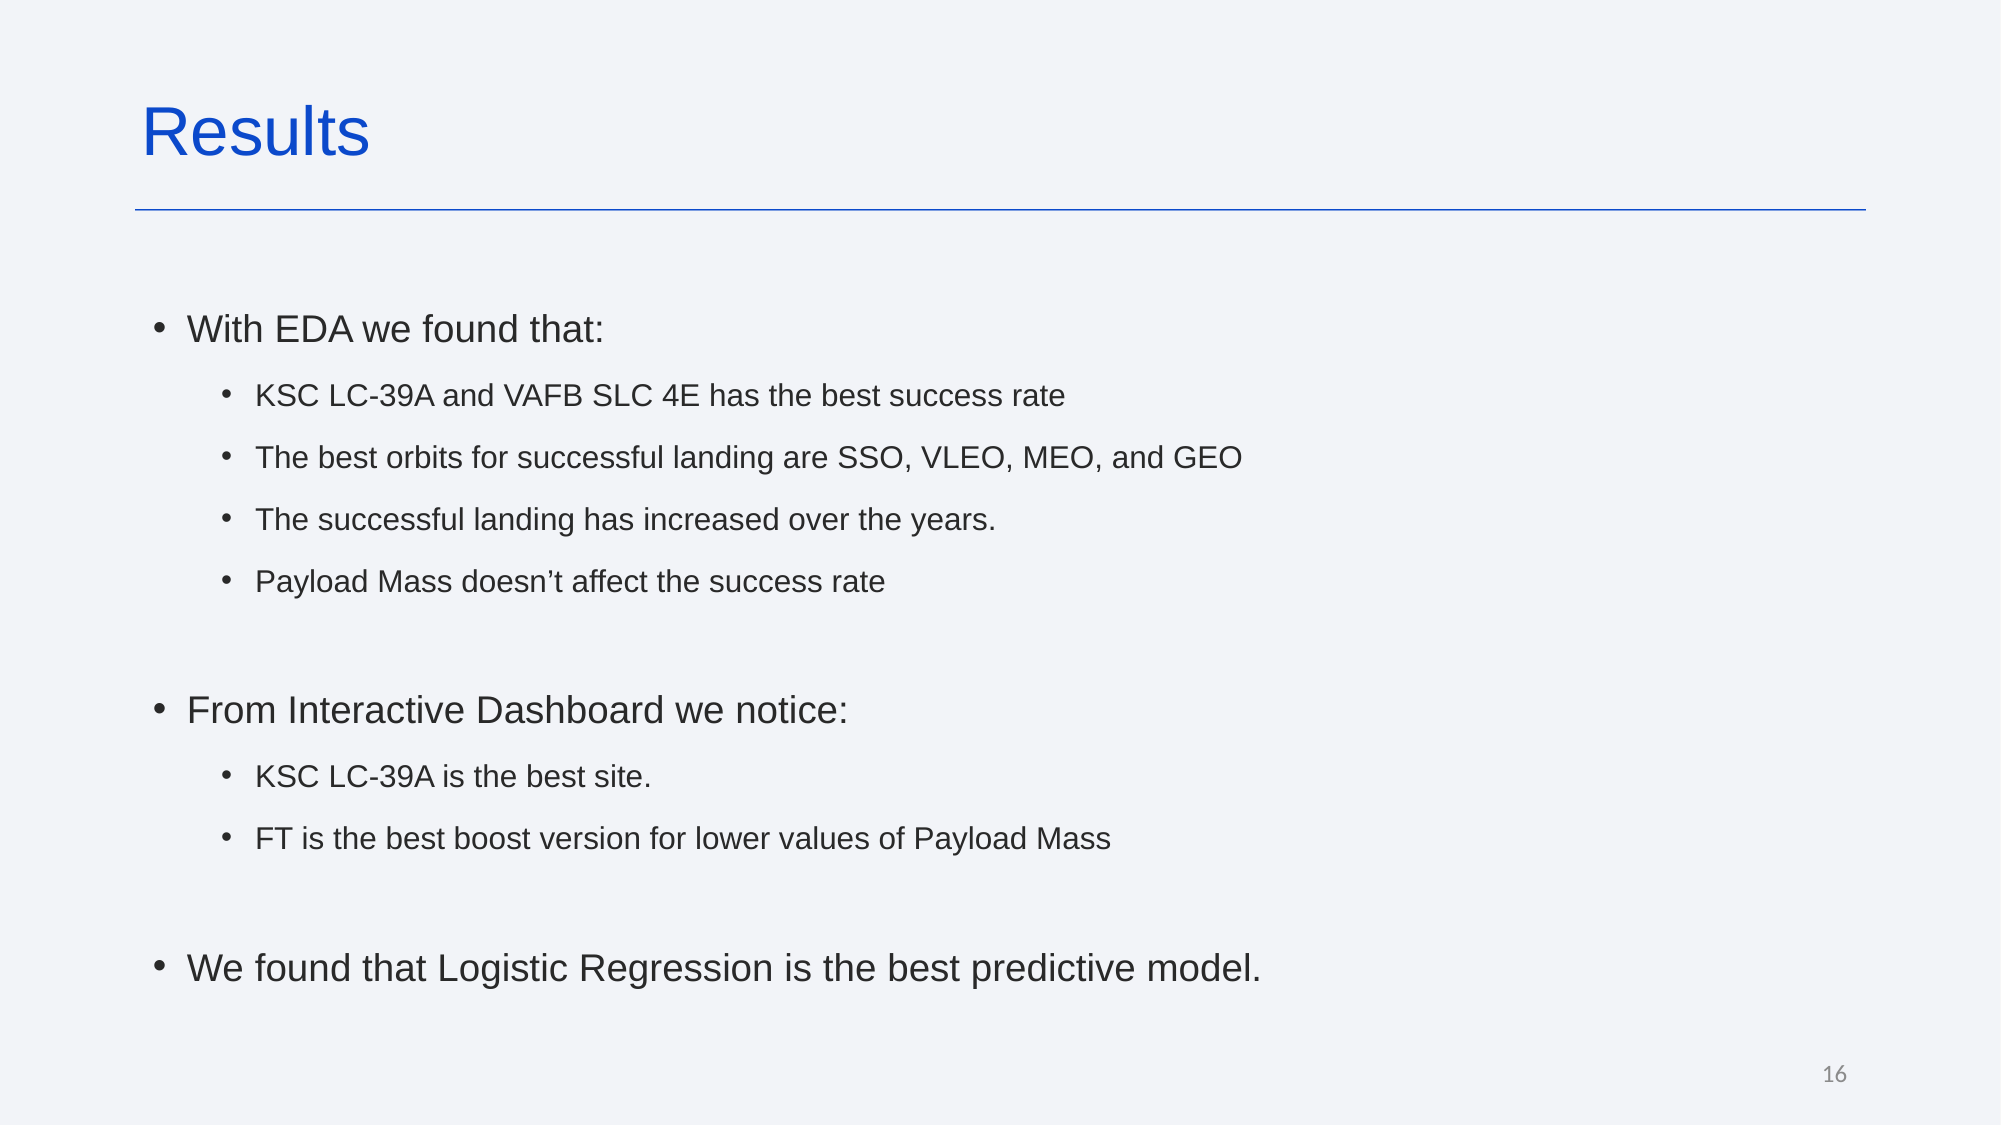

Results
With EDA we found that:
KSC LC-39A and VAFB SLC 4E has the best success rate
The best orbits for successful landing are SSO, VLEO, MEO, and GEO
The successful landing has increased over the years.
Payload Mass doesn’t affect the success rate

From Interactive Dashboard we notice:
KSC LC-39A is the best site.
FT is the best boost version for lower values of Payload Mass

We found that Logistic Regression is the best predictive model.

16